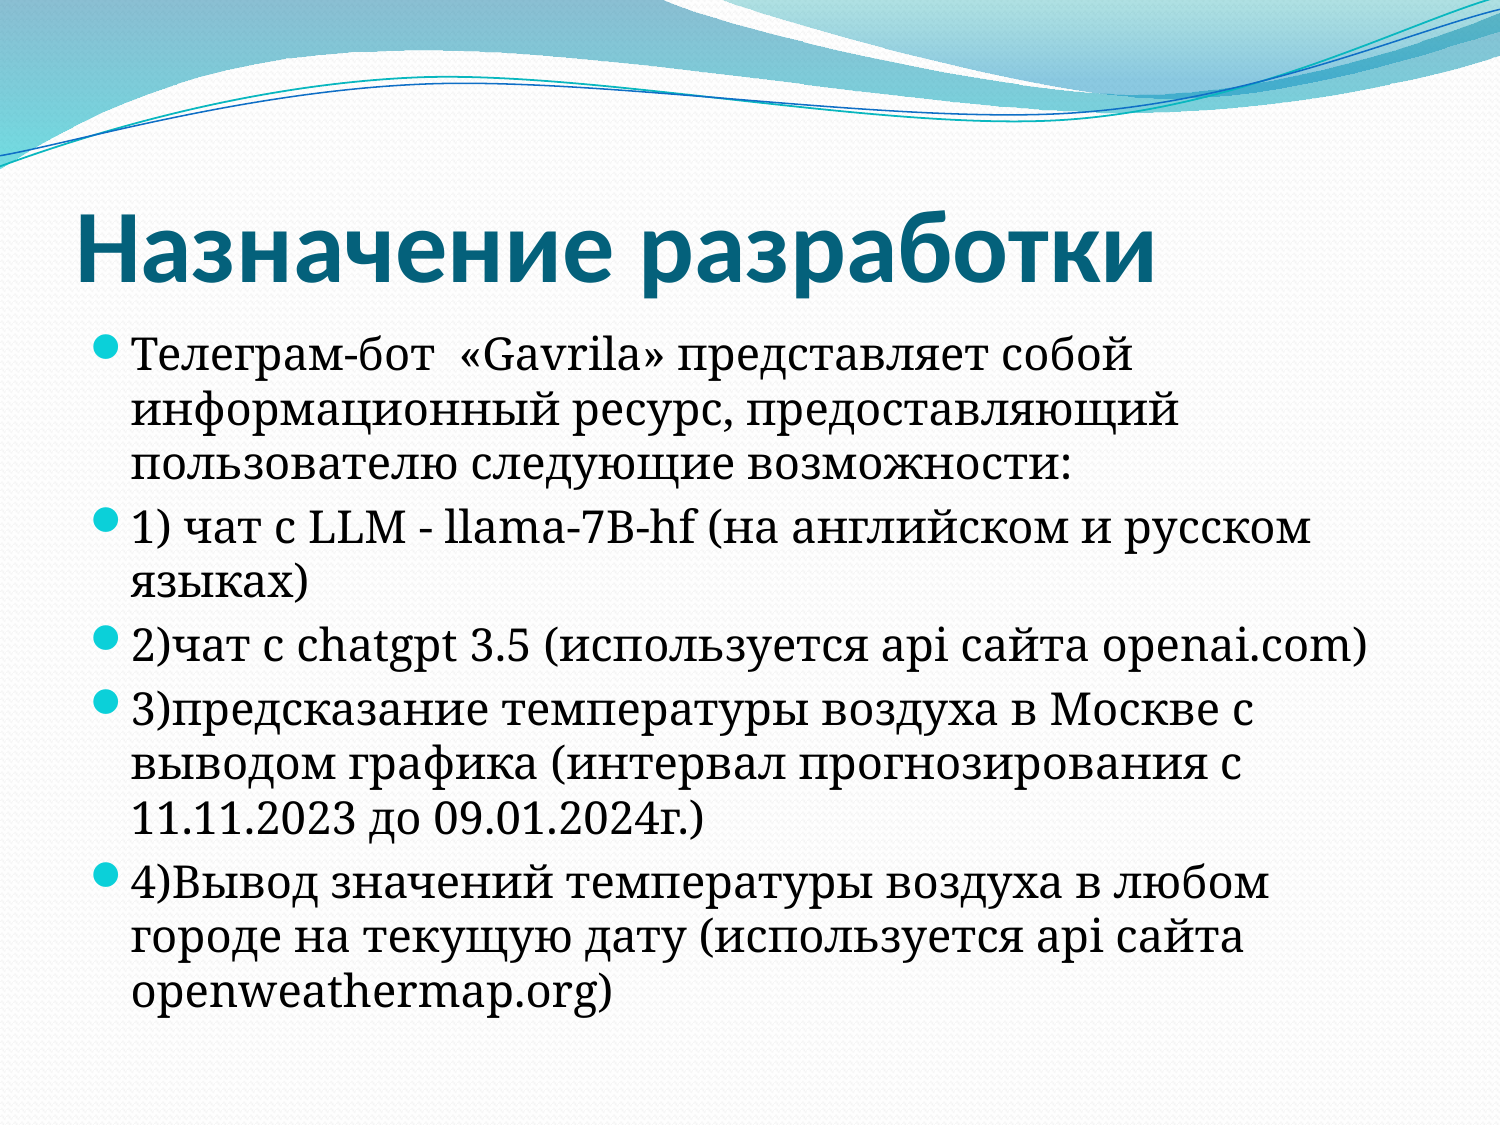

# Назначение разработки
Телеграм-бот  «Gavrila» представляет собой информационный ресурс, предоставляющий пользователю следующие возможности:
1) чат с LLM - llama-7B-hf (на английском и русском языках)
2)чат с chatgpt 3.5 (используется api сайта openai.com)
3)предсказание температуры воздуха в Москве с выводом графика (интервал прогнозирования с 11.11.2023 до 09.01.2024г.)
4)Вывод значений температуры воздуха в любом городе на текущую дату (используется api сайта openweathermap.org)